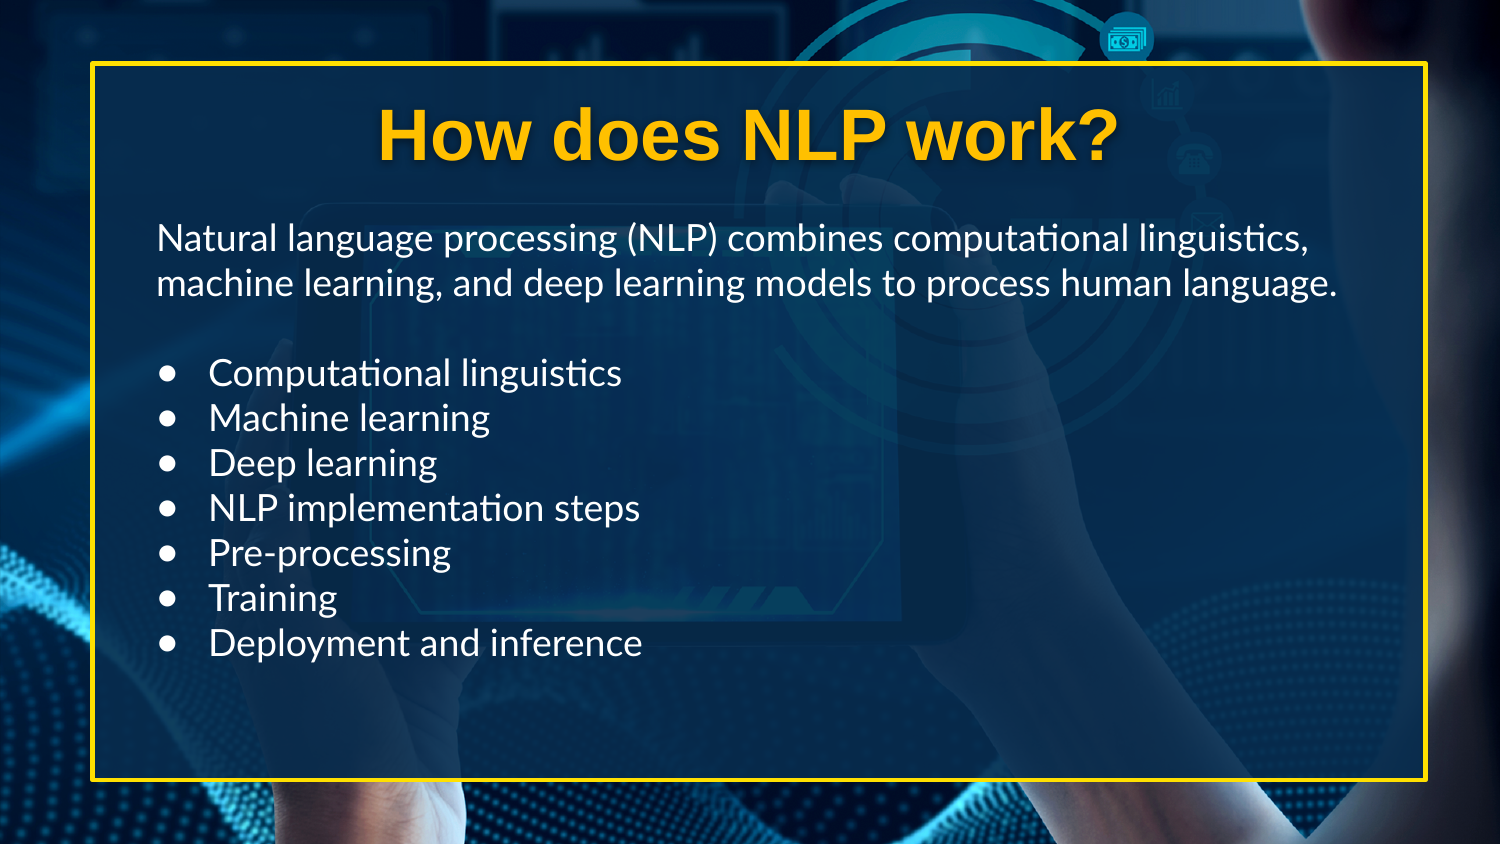

# How does NLP work?
Natural language processing (NLP) combines computational linguistics, machine learning, and deep learning models to process human language.

Computational linguistics
Machine learning
Deep learning
NLP implementation steps
Pre-processing
Training
Deployment and inference